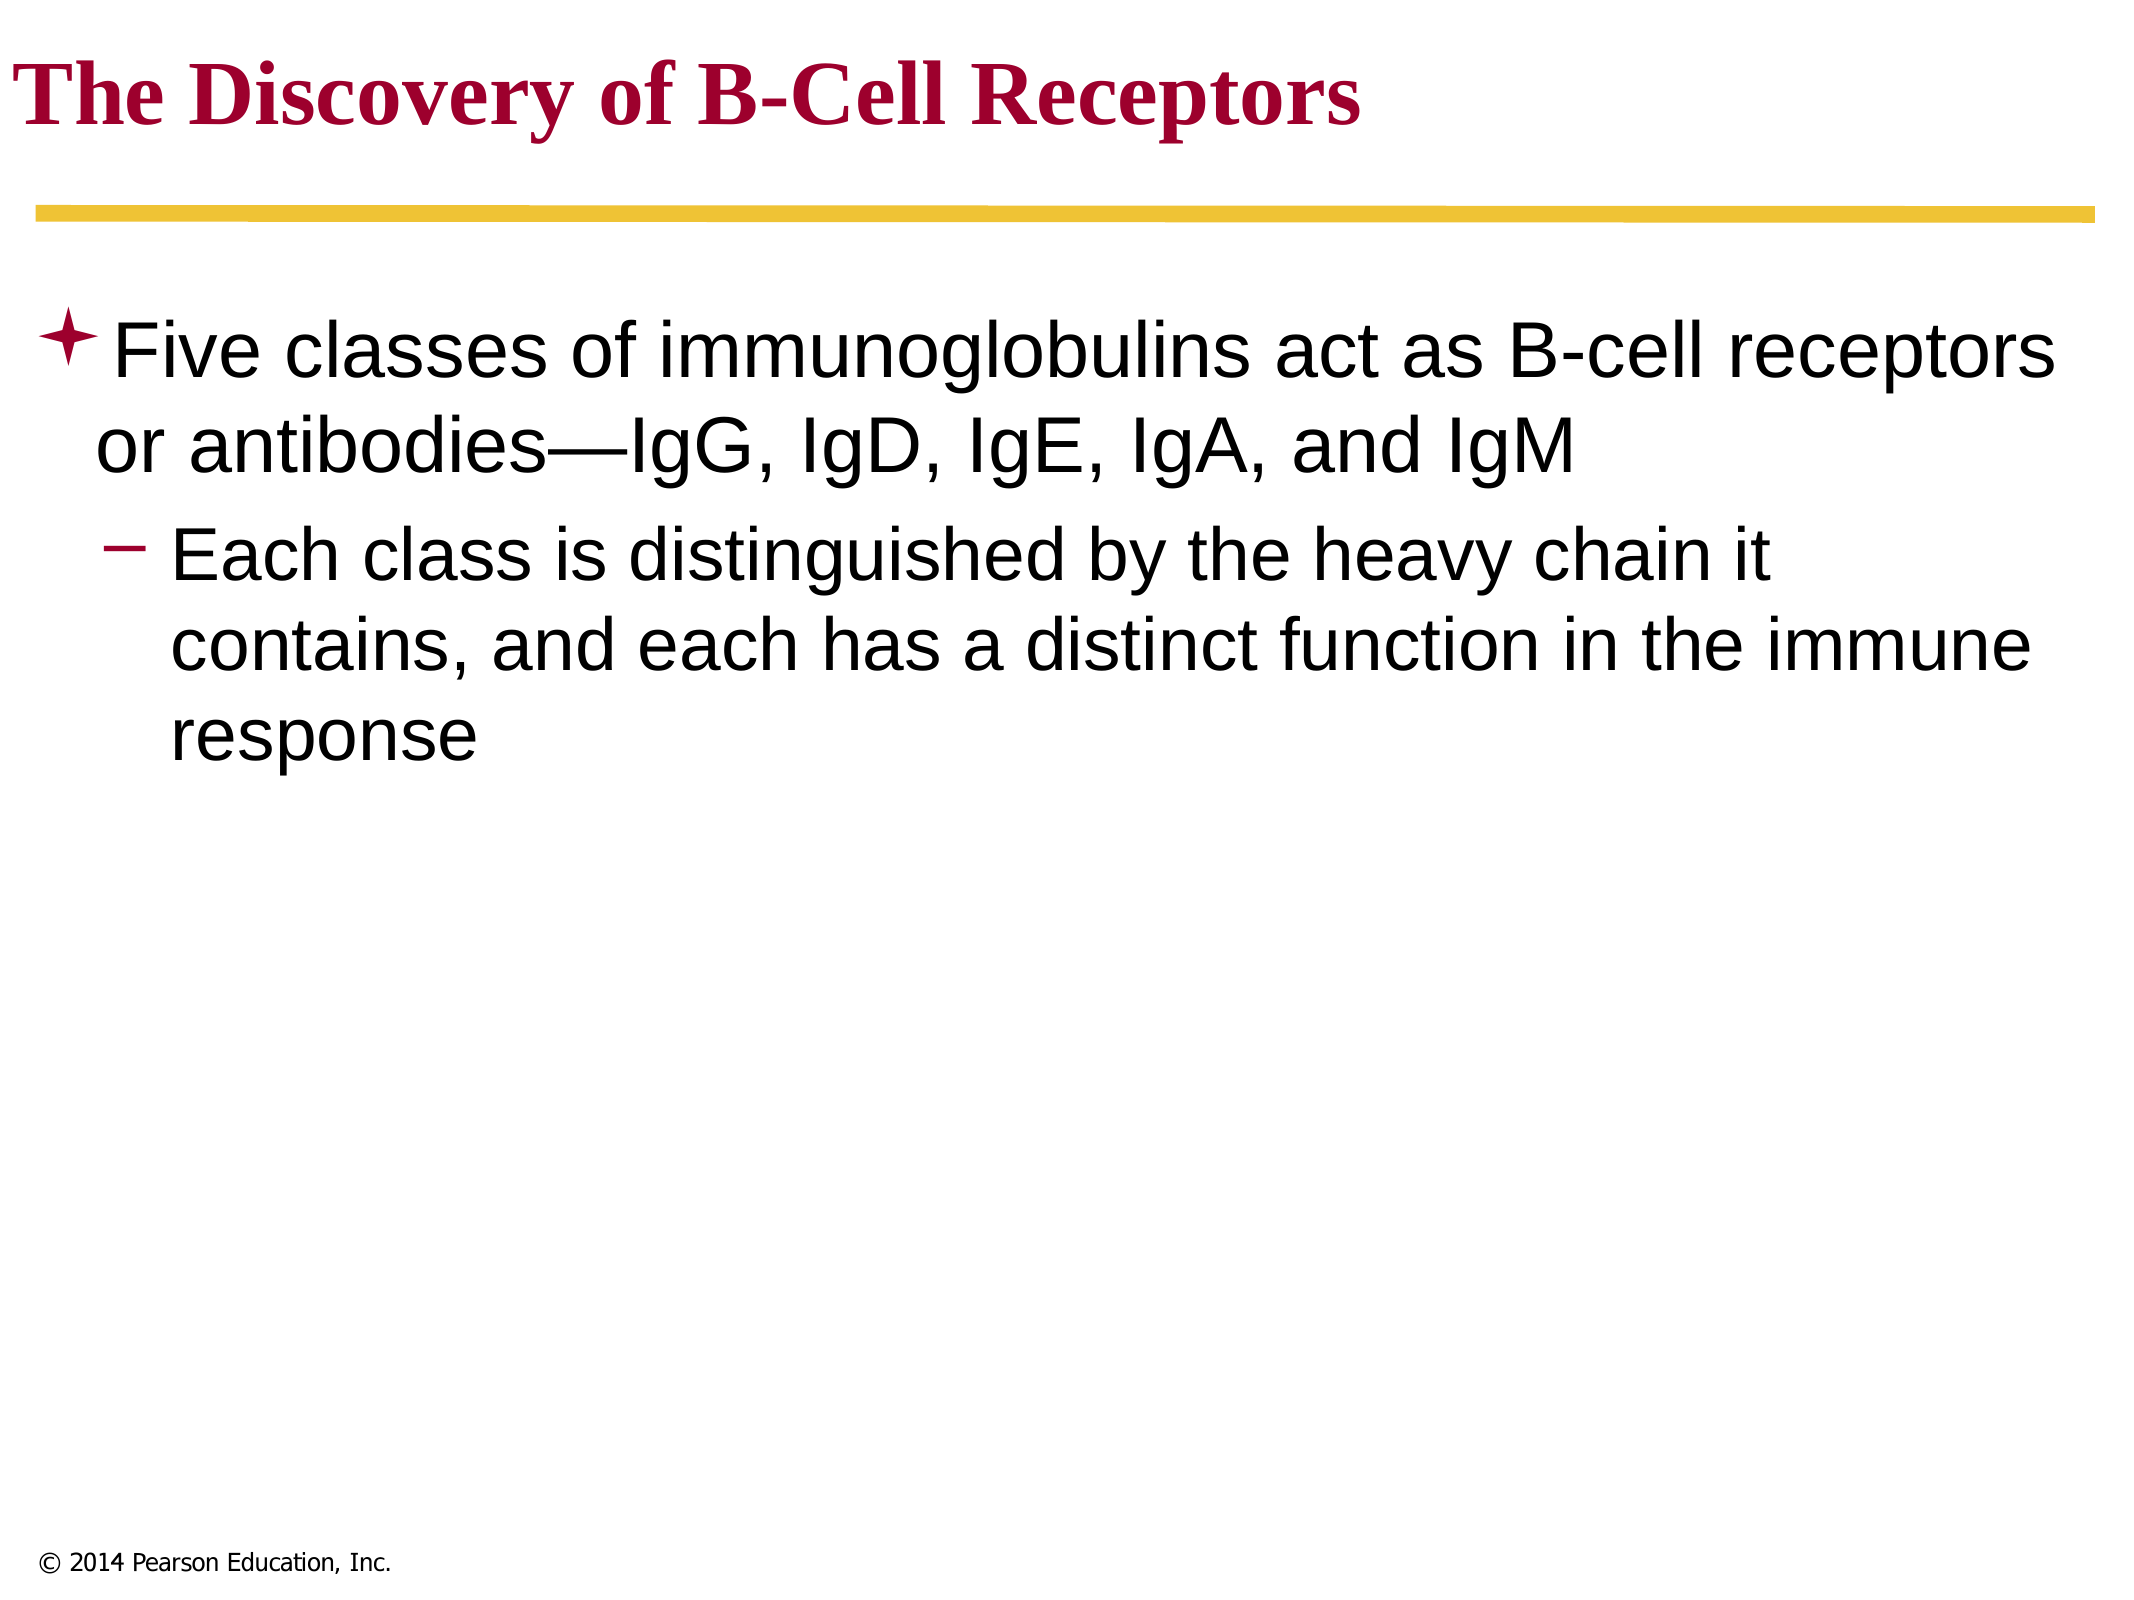

The Discovery of B-Cell Receptors

Five classes of immunoglobulins act as B-cell receptors or antibodies—IgG, IgD, IgE, IgA, and IgM
Each class is distinguished by the heavy chain it contains, and each has a distinct function in the immune response